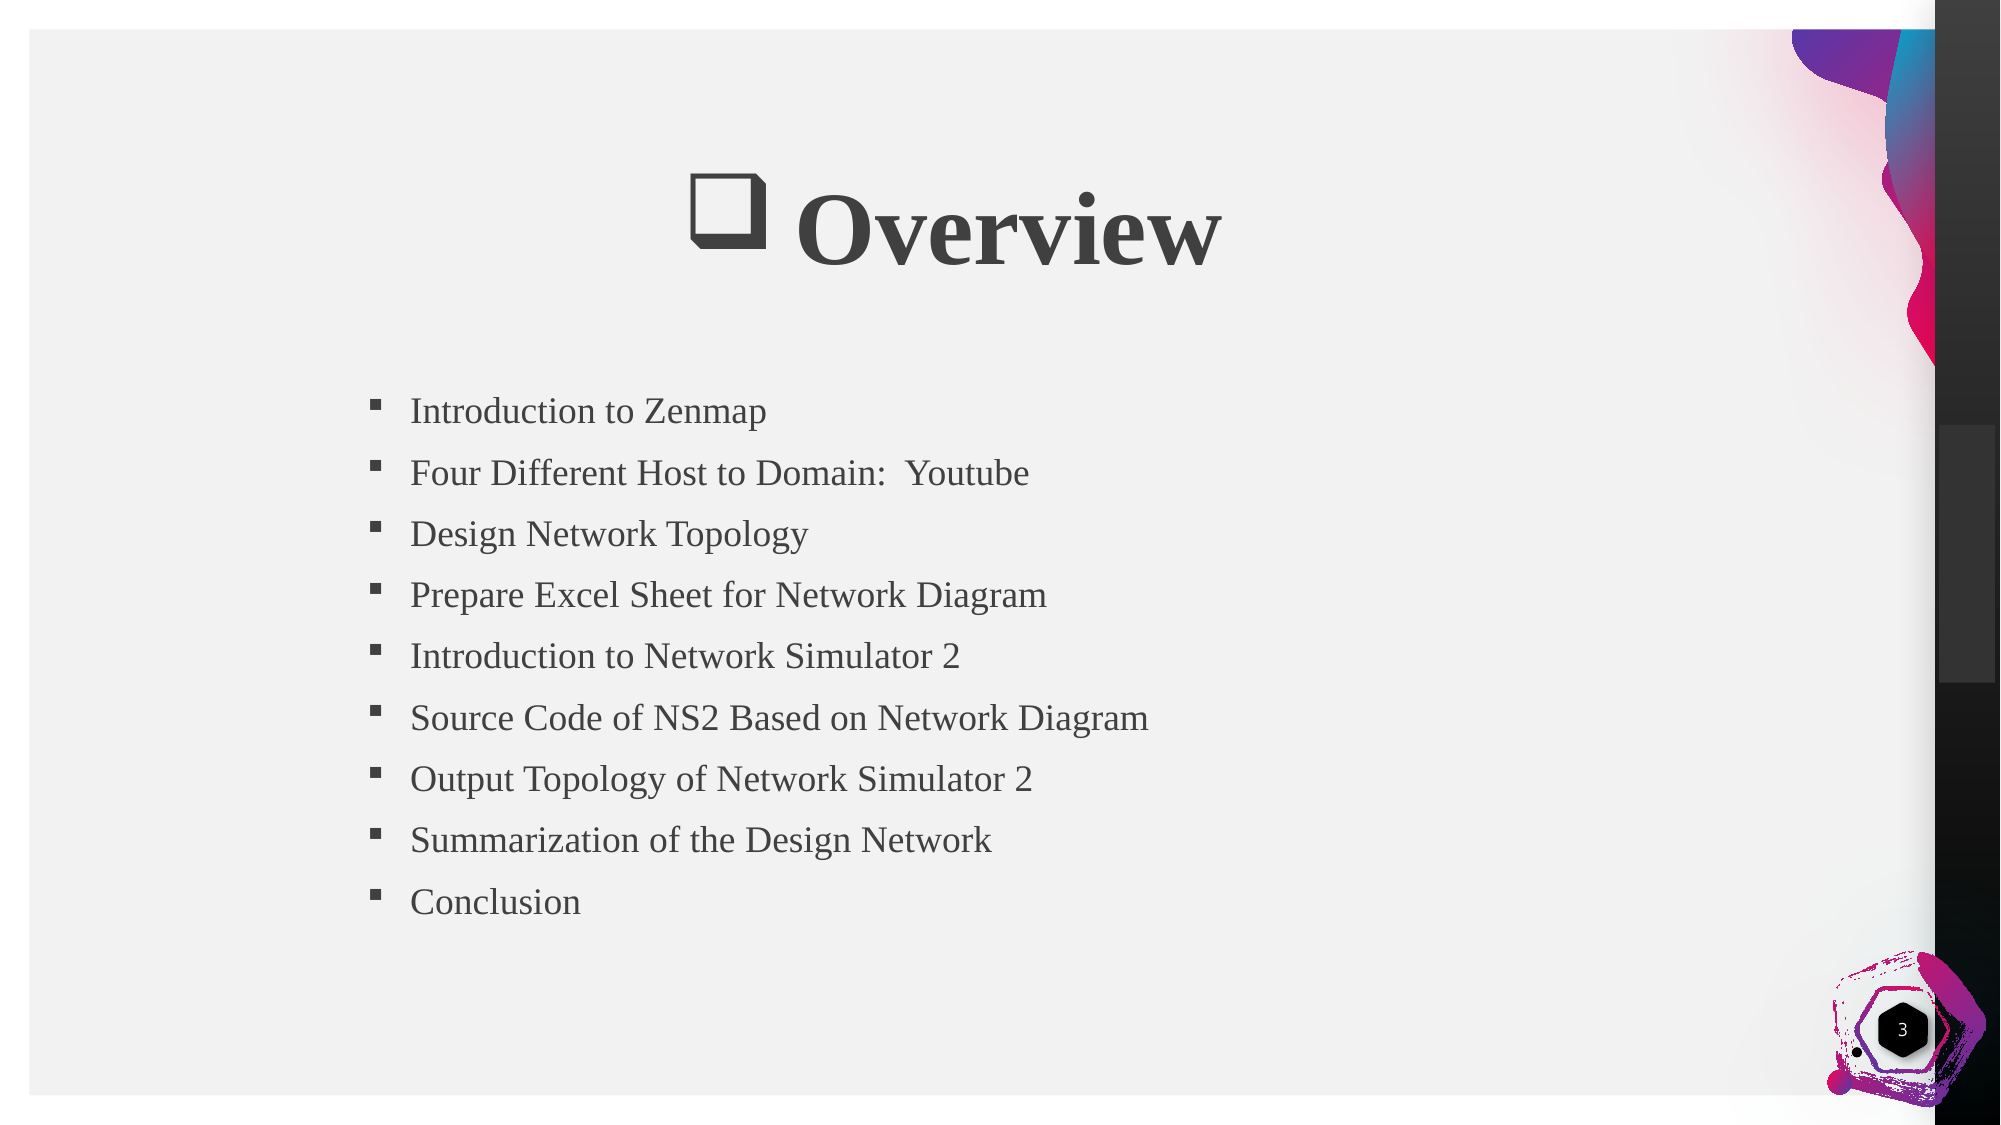

# Overview
Introduction to Zenmap
Four Different Host to Domain:  Youtube
Design Network Topology
Prepare Excel Sheet for Network Diagram
Introduction to Network Simulator 2
Source Code of NS2 Based on Network Diagram
Output Topology of Network Simulator 2
Summarization of the Design Network
Conclusion

3